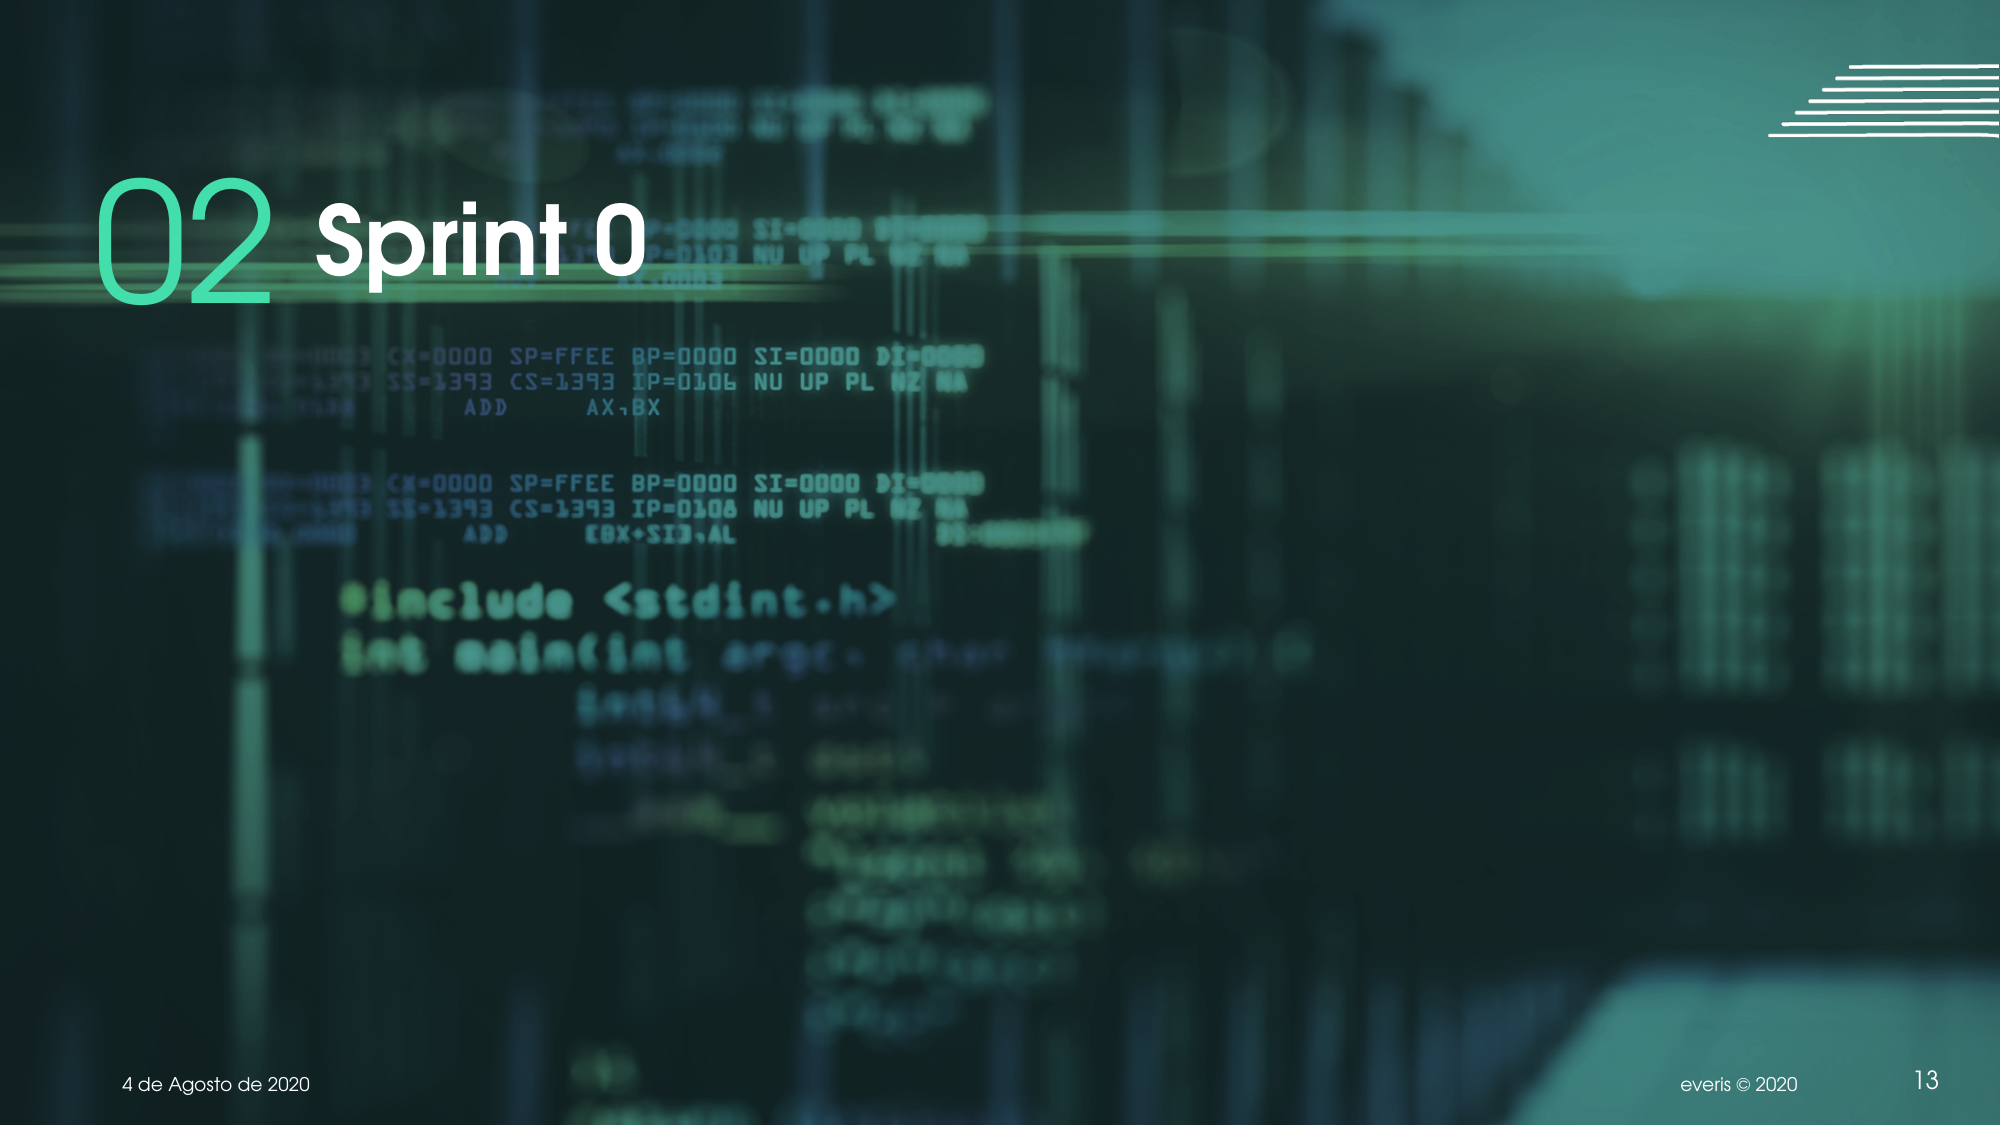

02
# Sprint 0
4 de Agosto de 2020
everis © 2020
13